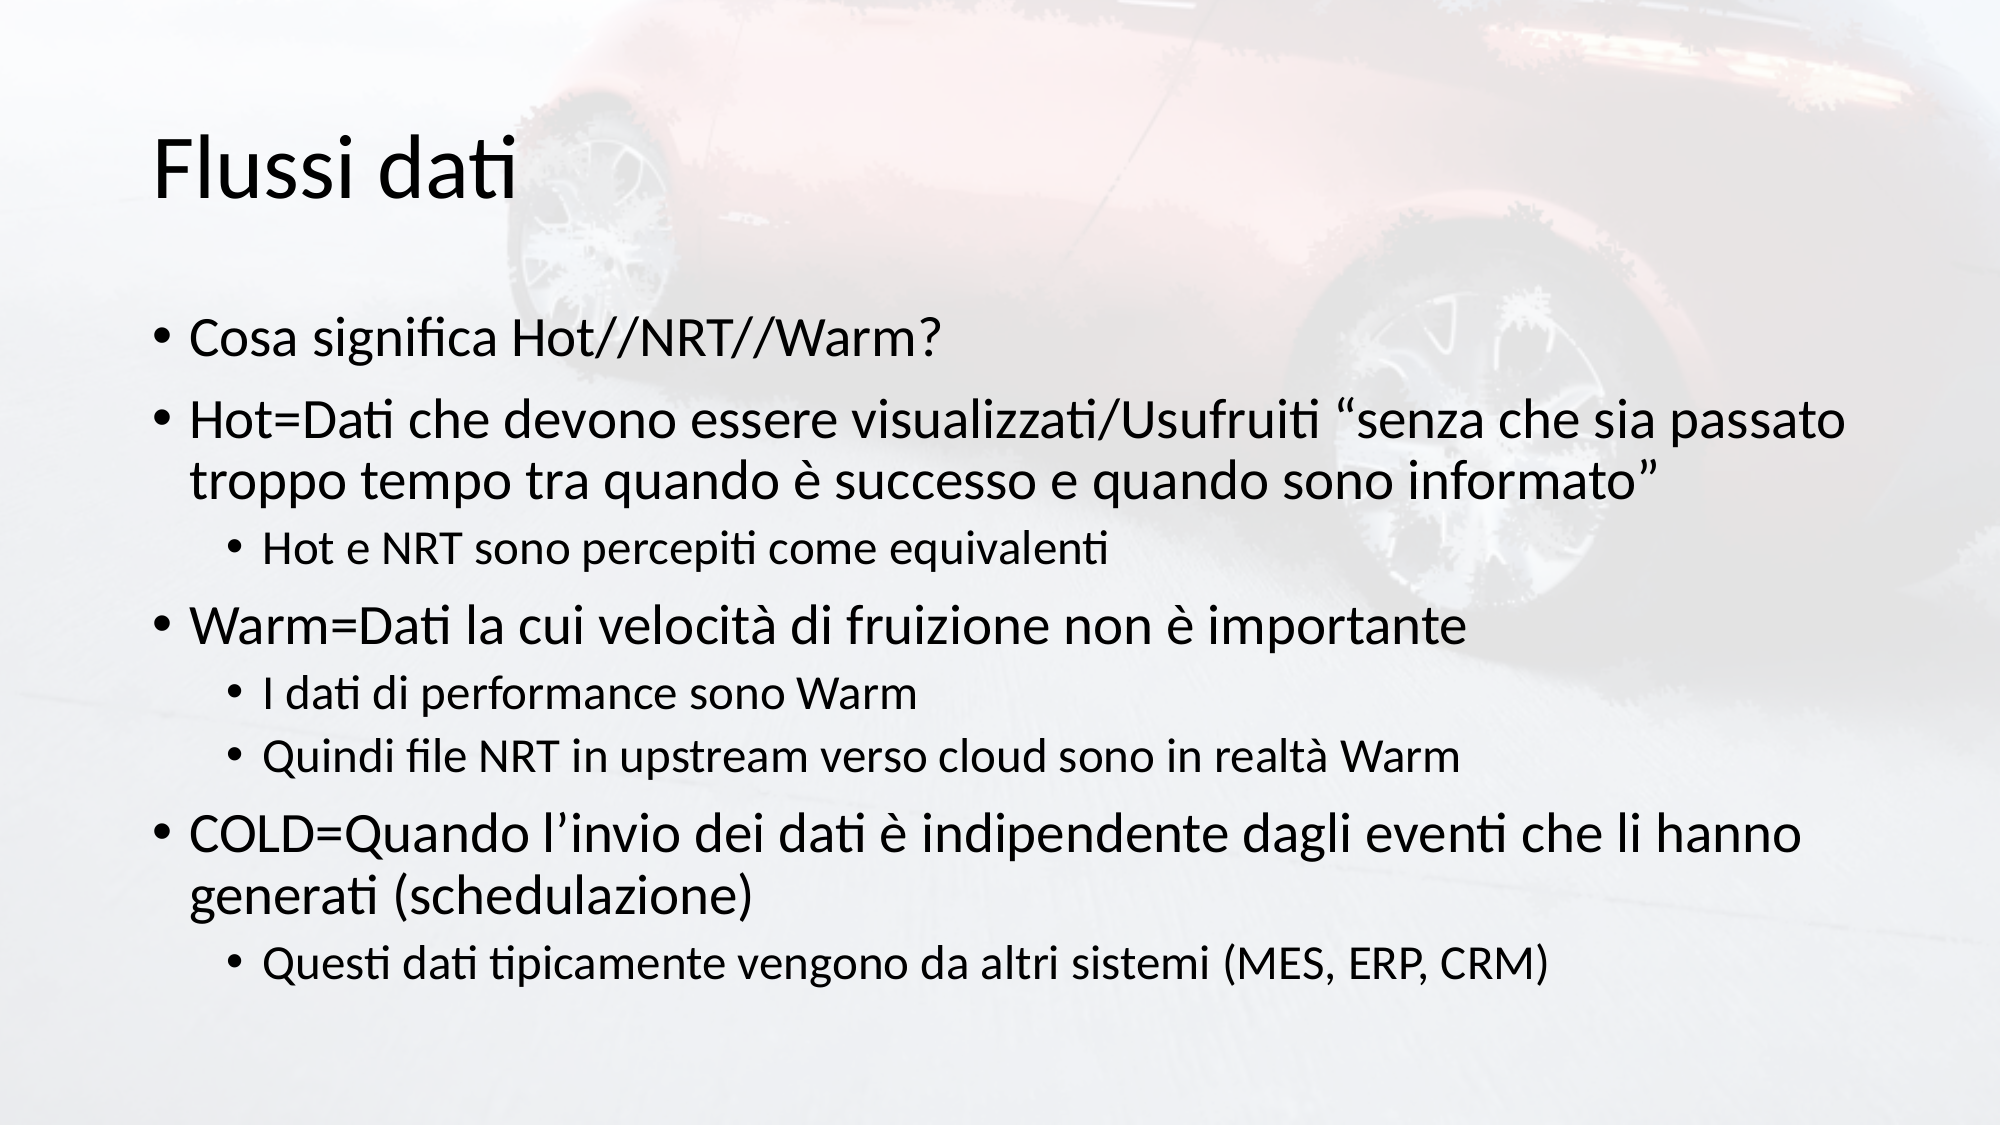

# Flussi dati
Cosa significa Hot//NRT//Warm?
Hot=Dati che devono essere visualizzati/Usufruiti “senza che sia passato troppo tempo tra quando è successo e quando sono informato”
Hot e NRT sono percepiti come equivalenti
Warm=Dati la cui velocità di fruizione non è importante
I dati di performance sono Warm
Quindi file NRT in upstream verso cloud sono in realtà Warm
COLD=Quando l’invio dei dati è indipendente dagli eventi che li hanno generati (schedulazione)
Questi dati tipicamente vengono da altri sistemi (MES, ERP, CRM)